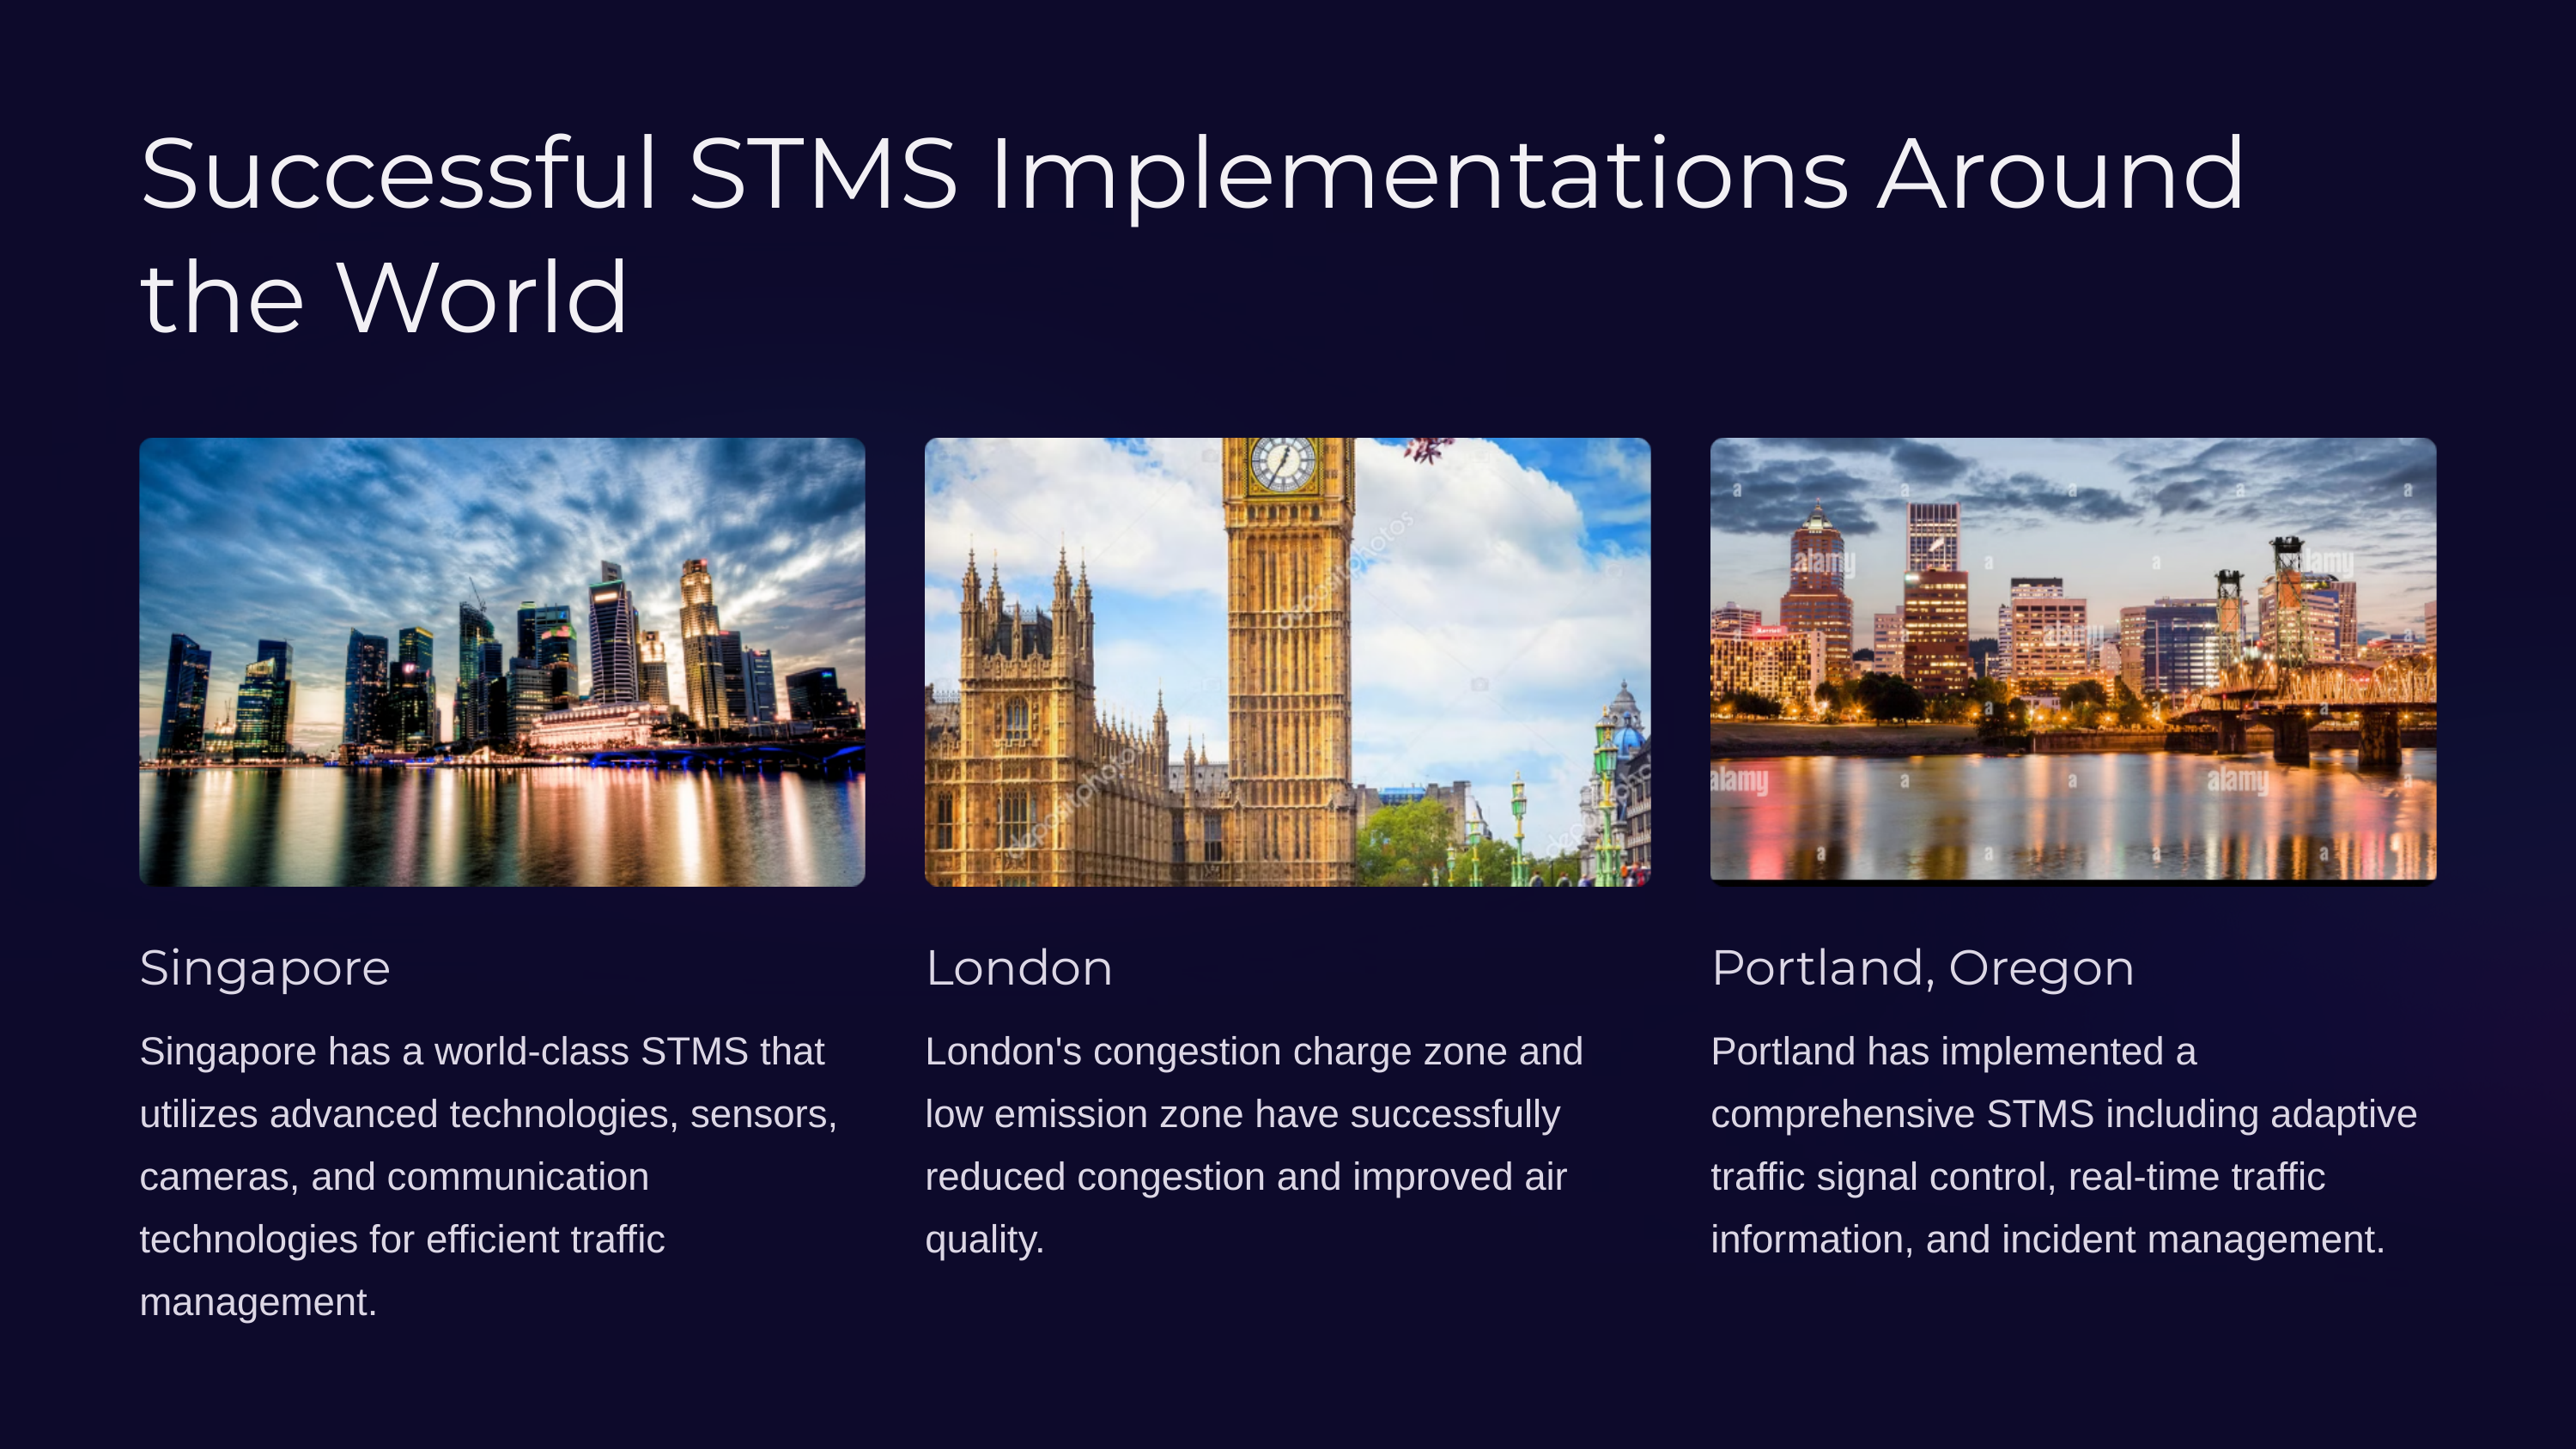

Successful STMS Implementations Around the World

Singapore
London
Portland, Oregon
Singapore has a world-class STMS that utilizes advanced technologies, sensors, cameras, and communication technologies for efficient traffic management.
London's congestion charge zone and low emission zone have successfully reduced congestion and improved air quality.
Portland has implemented a comprehensive STMS including adaptive traffic signal control, real-time traffic information, and incident management.